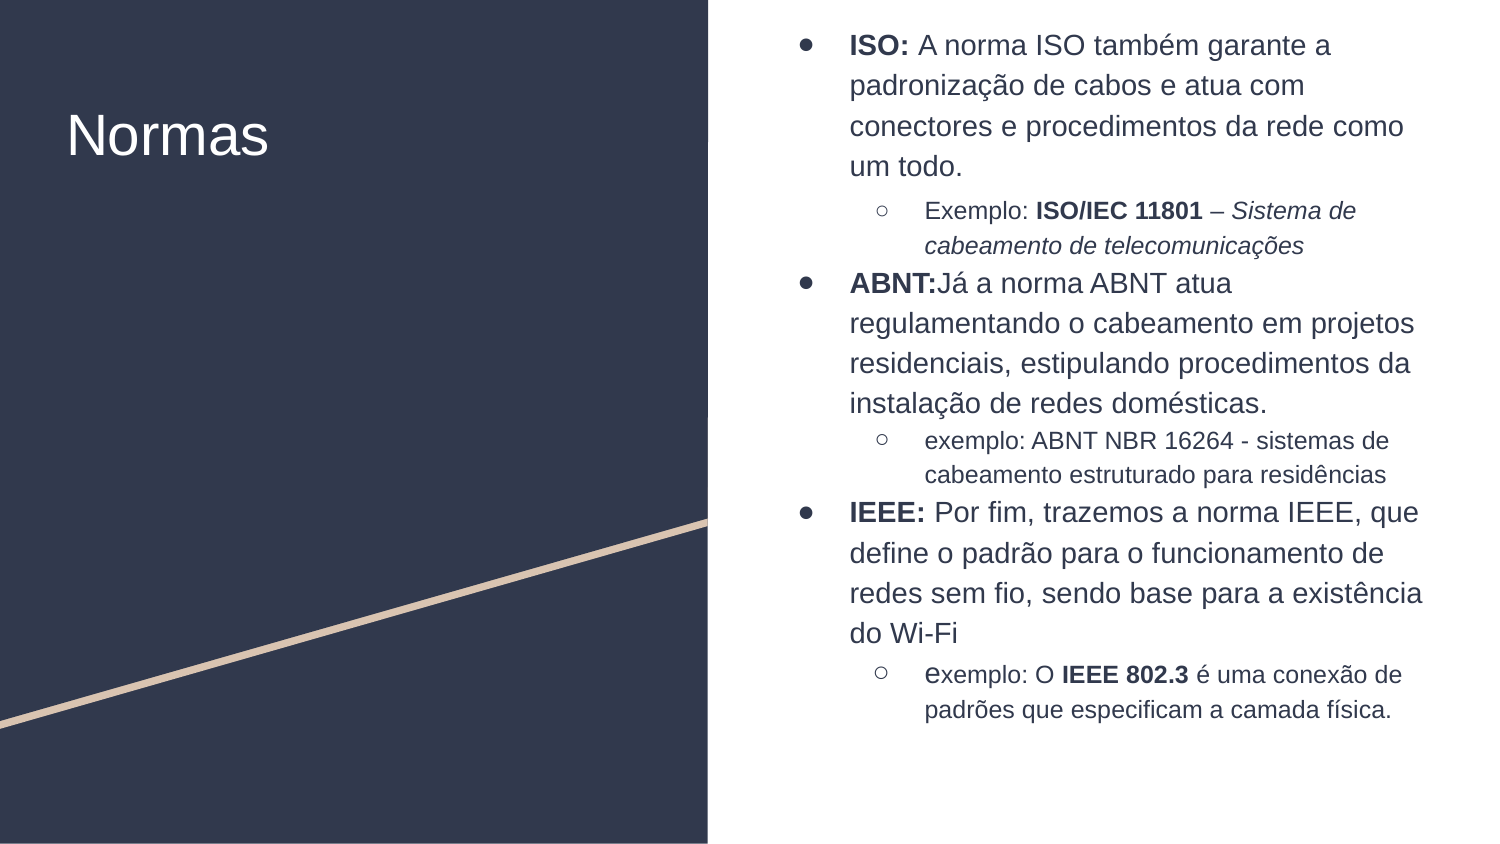

ISO: A norma ISO também garante a padronização de cabos e atua com conectores e procedimentos da rede como um todo.
Exemplo: ISO/IEC 11801 – Sistema de cabeamento de telecomunicações
ABNT:Já a norma ABNT atua regulamentando o cabeamento em projetos residenciais, estipulando procedimentos da instalação de redes domésticas.
exemplo: ABNT NBR 16264 - sistemas de cabeamento estruturado para residências
IEEE: Por fim, trazemos a norma IEEE, que define o padrão para o funcionamento de redes sem fio, sendo base para a existência do Wi-Fi
exemplo: O IEEE 802.3 é uma conexão de padrões que especificam a camada física.
# Normas